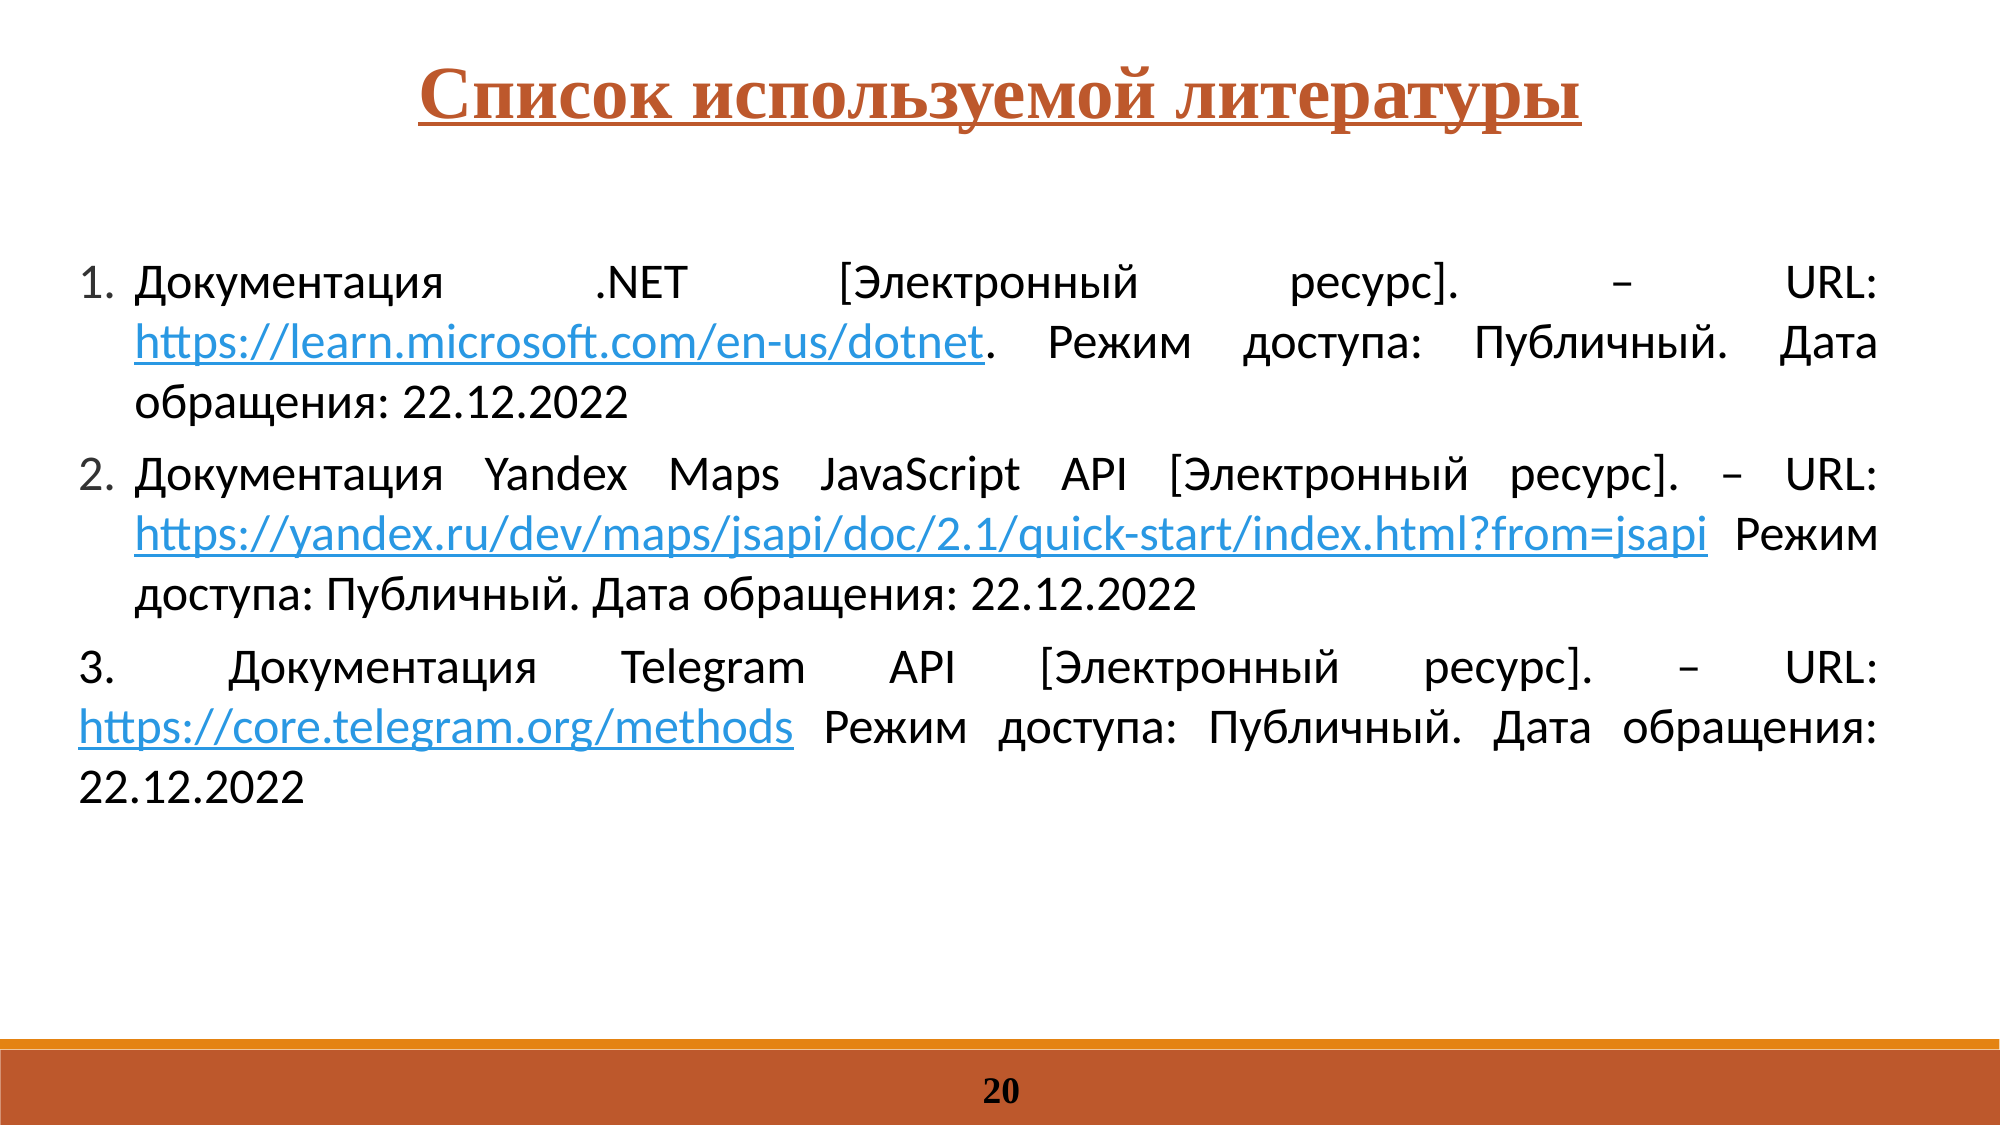

Список используемой литературы
Документация .NET [Электронный ресурс]. – URL: https://learn.microsoft.com/en-us/dotnet. Режим доступа: Публичный. Дата обращения: 22.12.2022
Документация Yandex Maps JavaScript API [Электронный ресурс]. – URL: https://yandex.ru/dev/maps/jsapi/doc/2.1/quick-start/index.html?from=jsapi Режим доступа: Публичный. Дата обращения: 22.12.2022
3.	Документация Telegram API [Электронный ресурс]. – URL: https://core.telegram.org/methods Режим доступа: Публичный. Дата обращения: 22.12.2022
20